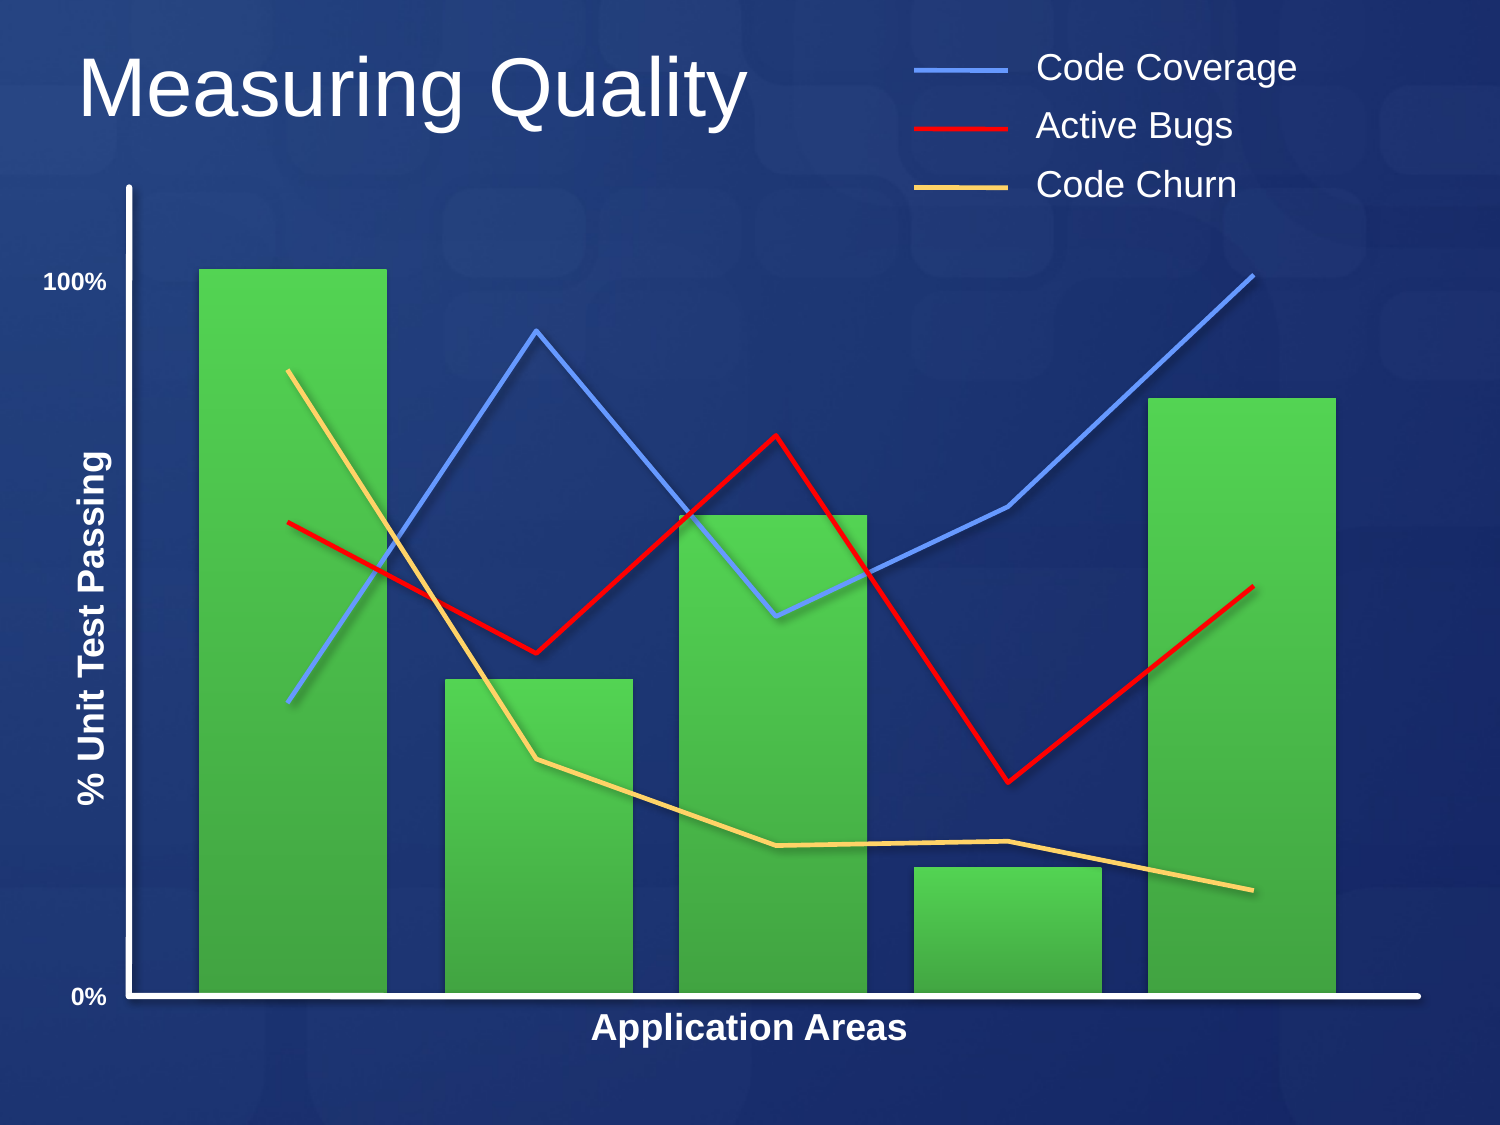

Code Coverage
# Measuring Quality
Active Bugs
Code Churn
100%
% Unit Test Passing
0%
Application Areas